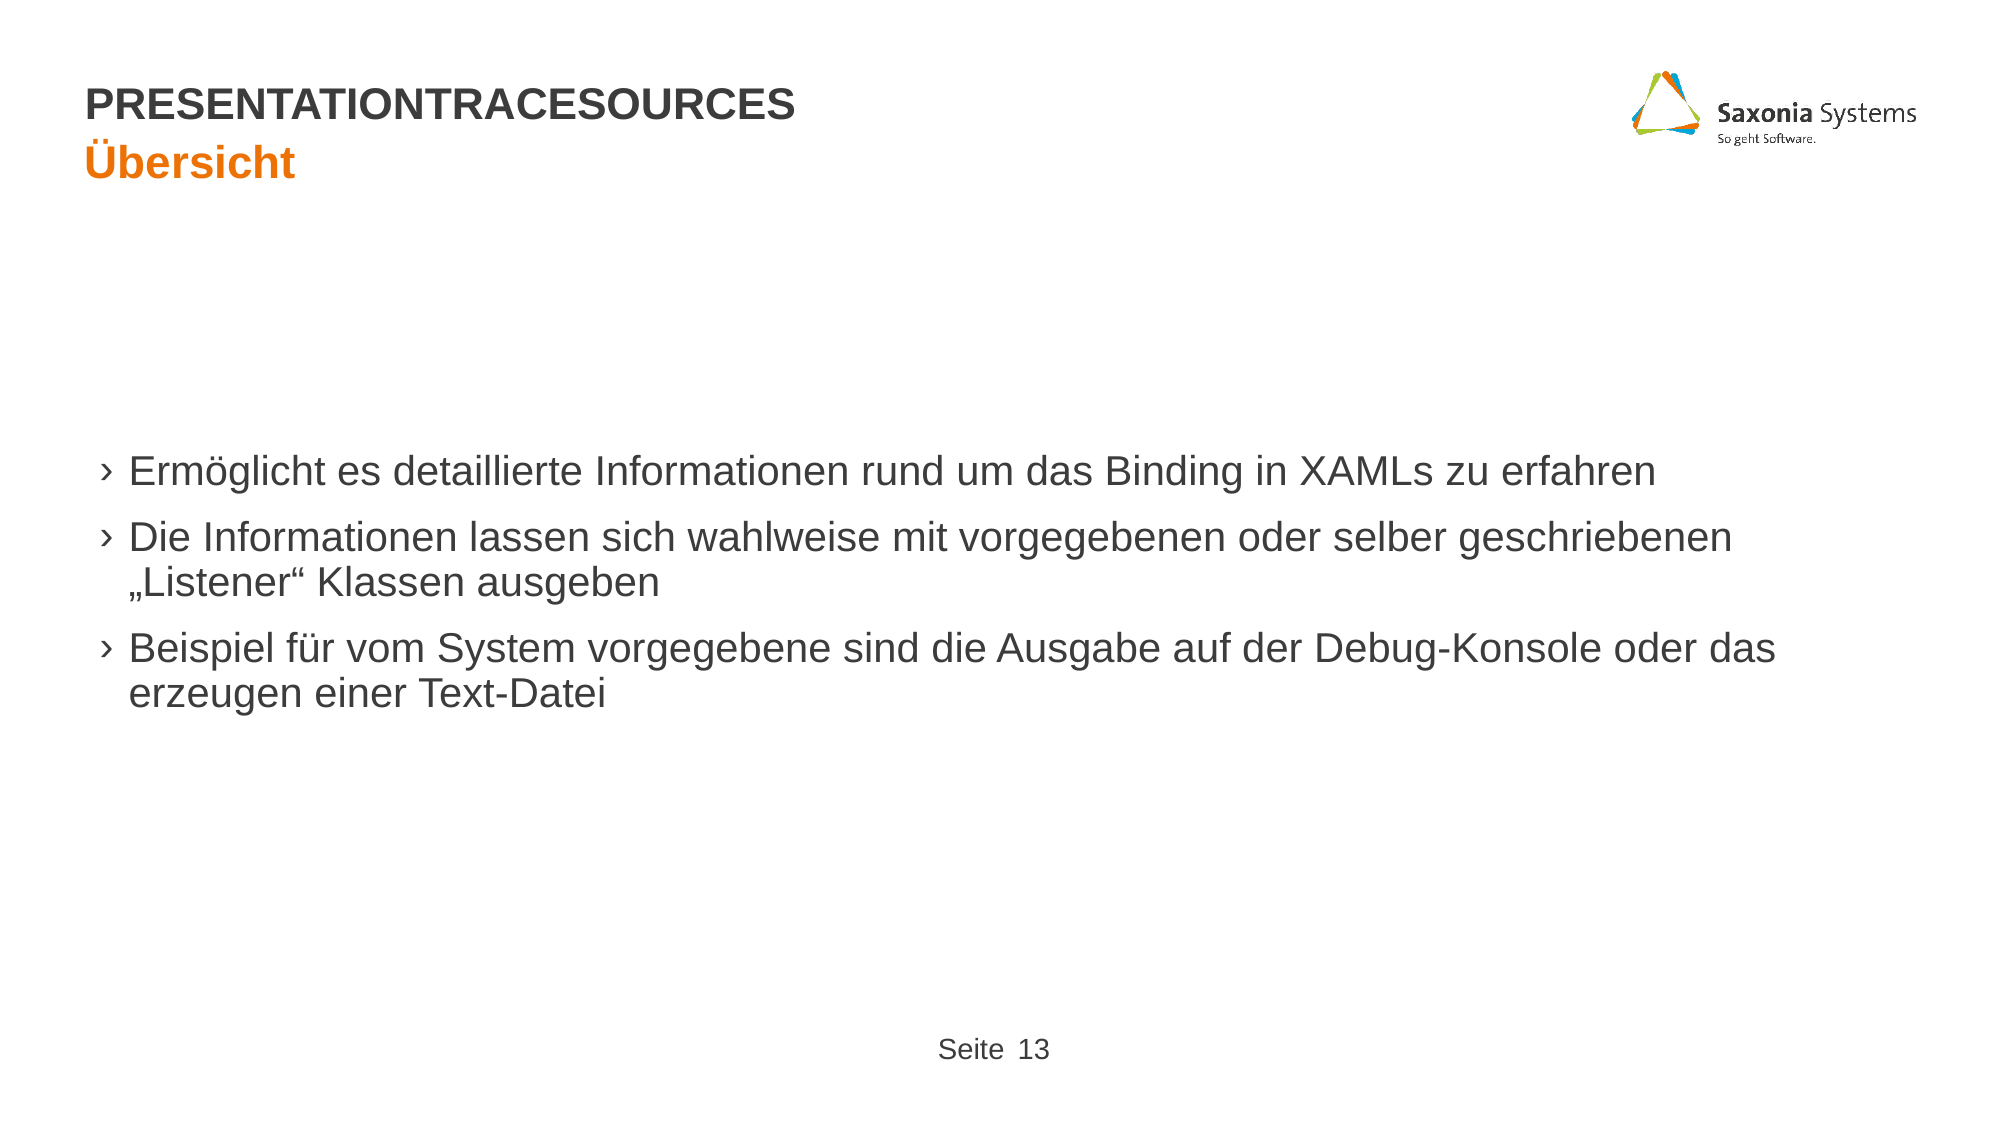

# PresentationTraceSources
Übersicht
Ermöglicht es detaillierte Informationen rund um das Binding in XAMLs zu erfahren
Die Informationen lassen sich wahlweise mit vorgegebenen oder selber geschriebenen „Listener“ Klassen ausgeben
Beispiel für vom System vorgegebene sind die Ausgabe auf der Debug-Konsole oder das erzeugen einer Text-Datei

13